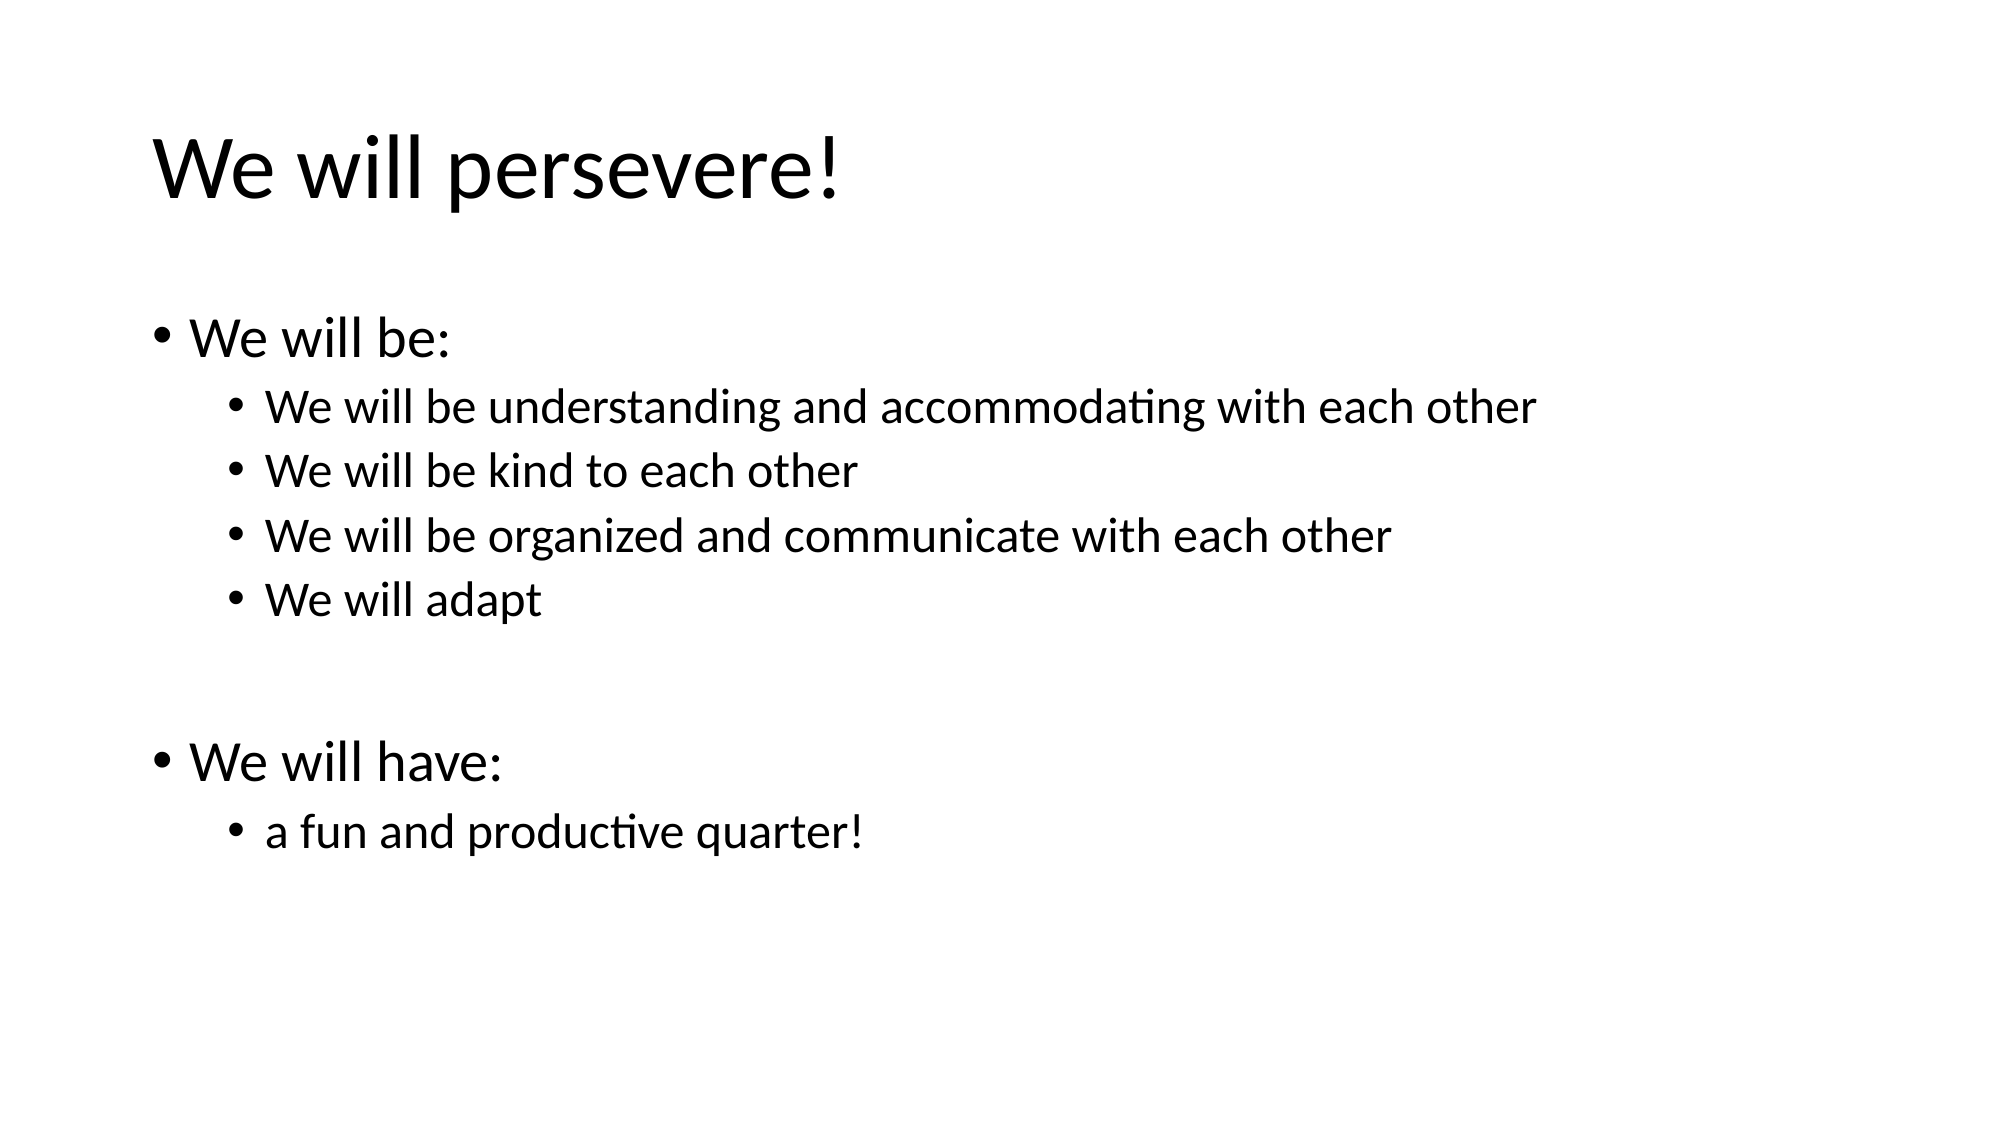

# We will persevere!
We will be:
We will be understanding and accommodating with each other
We will be kind to each other
We will be organized and communicate with each other
We will adapt

We will have:
a fun and productive quarter!